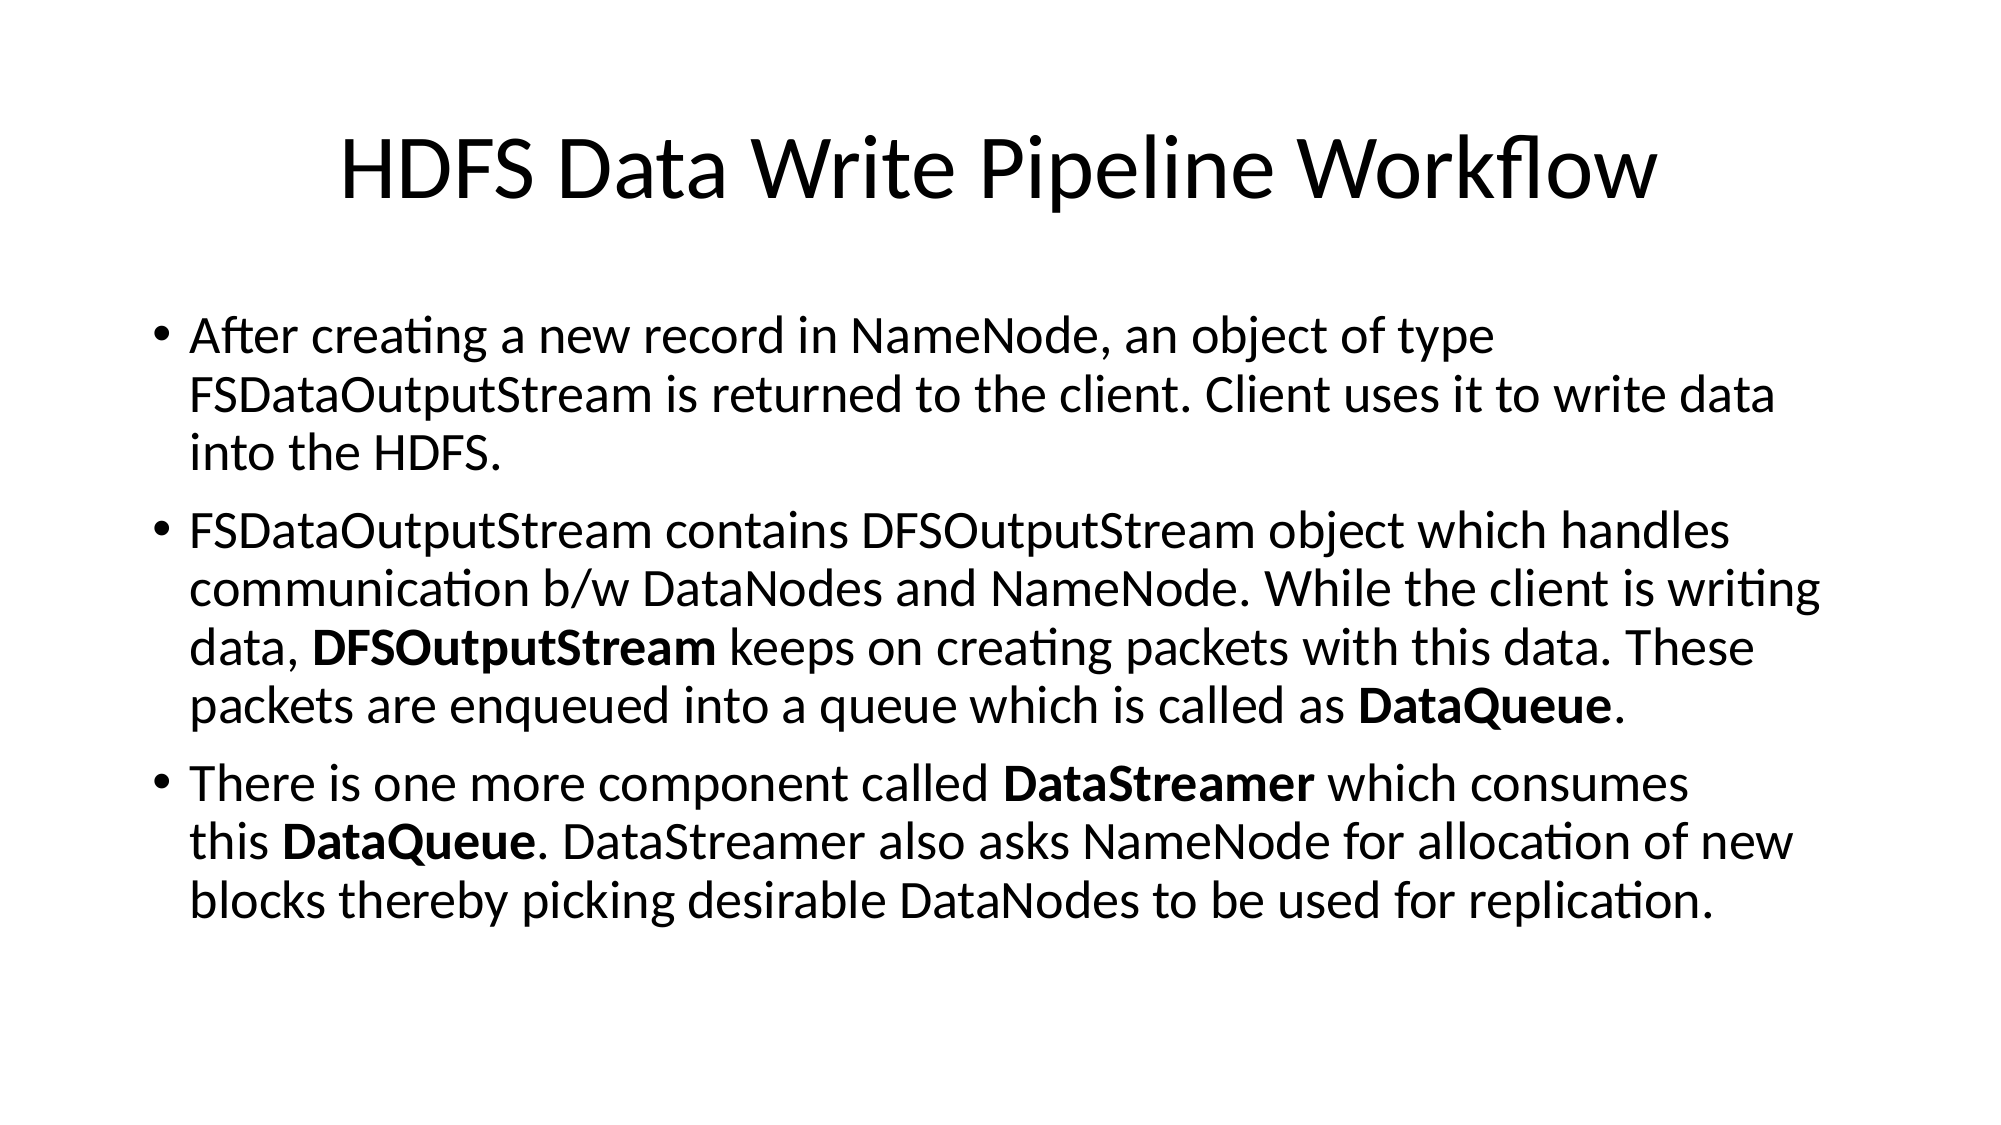

# HDFS Data Write Pipeline Workflow
After creating a new record in NameNode, an object of type FSDataOutputStream is returned to the client. Client uses it to write data into the HDFS.
FSDataOutputStream contains DFSOutputStream object which handles communication b/w DataNodes and NameNode. While the client is writing data, DFSOutputStream keeps on creating packets with this data. These packets are enqueued into a queue which is called as DataQueue.
There is one more component called DataStreamer which consumes this DataQueue. DataStreamer also asks NameNode for allocation of new blocks thereby picking desirable DataNodes to be used for replication.